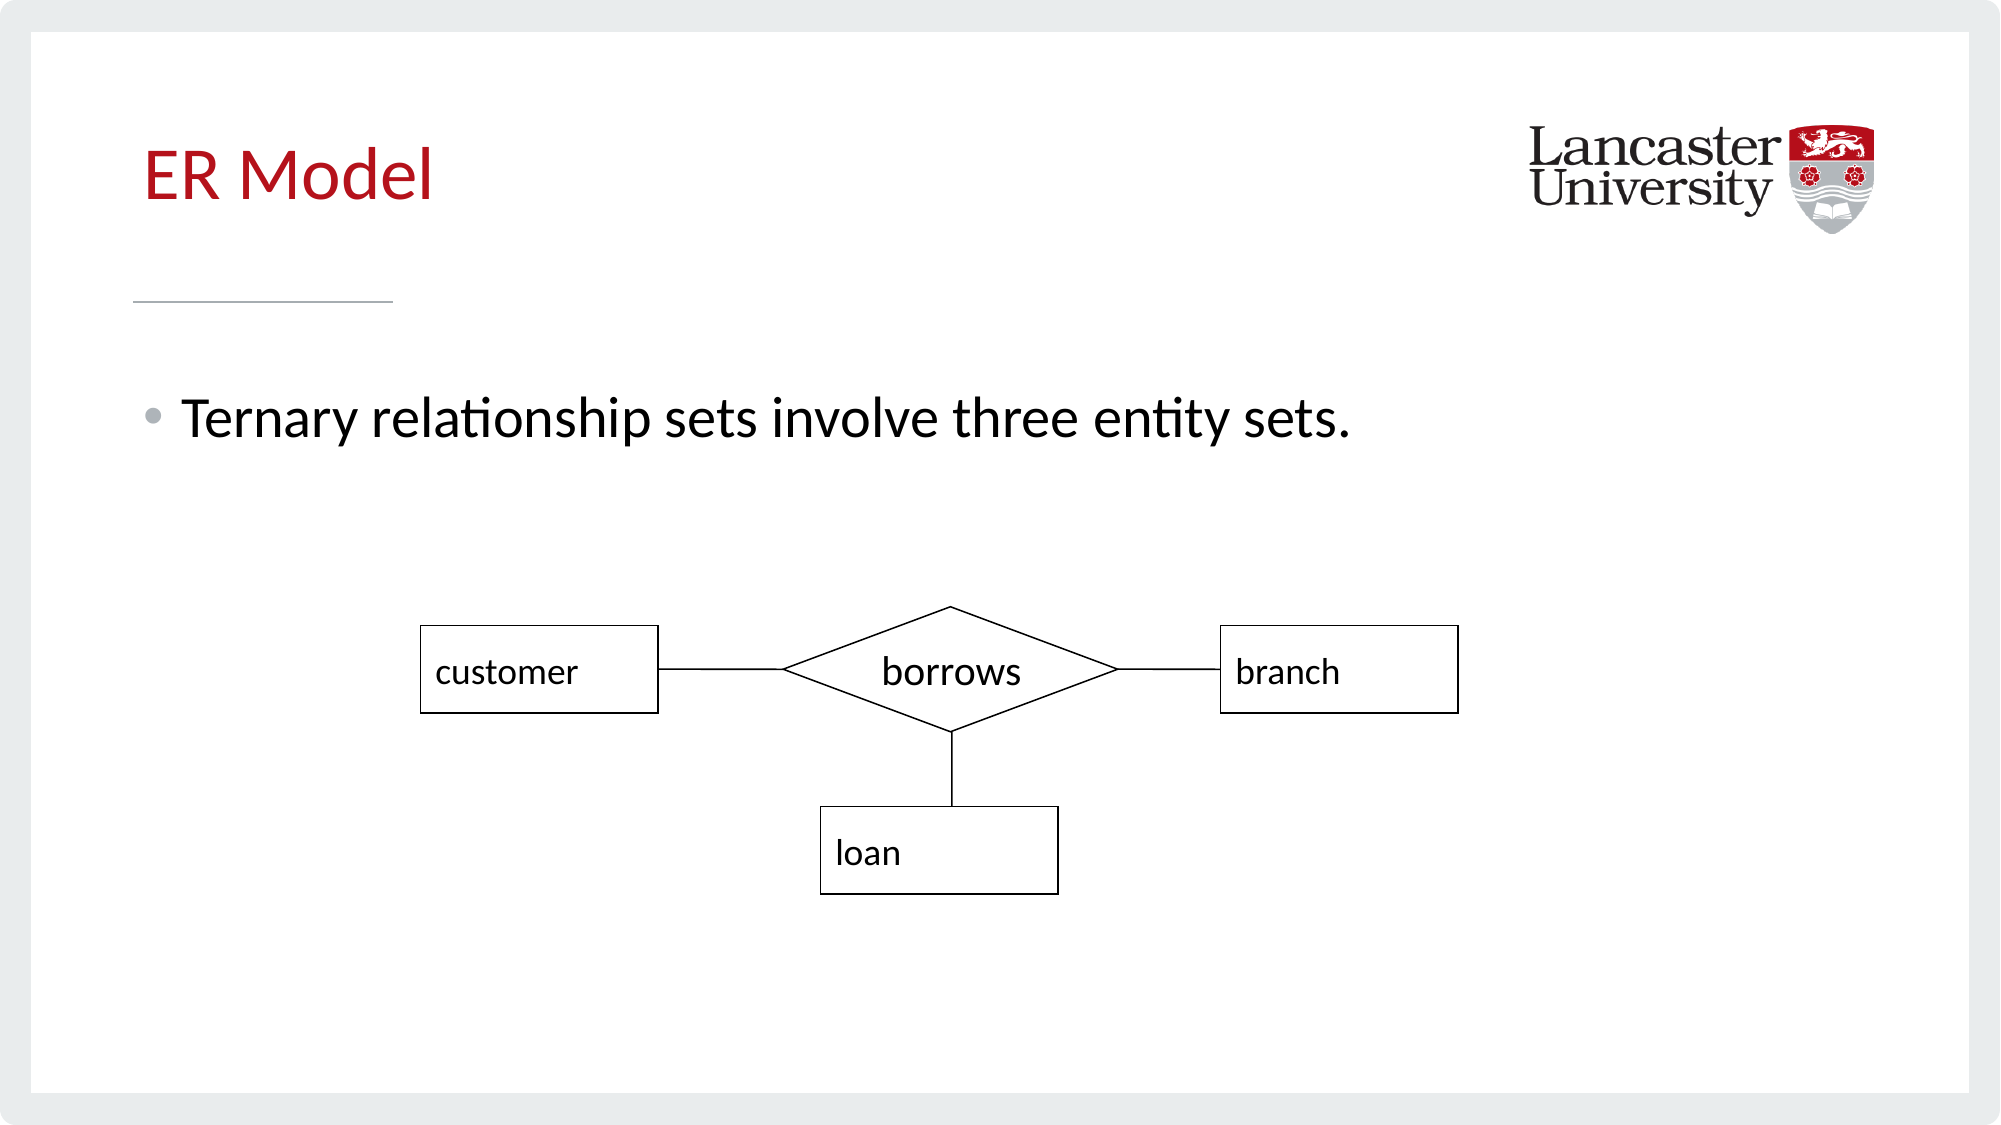

# ER Model
Ternary relationship sets involve three entity sets.

borrows
customer
branch

loan